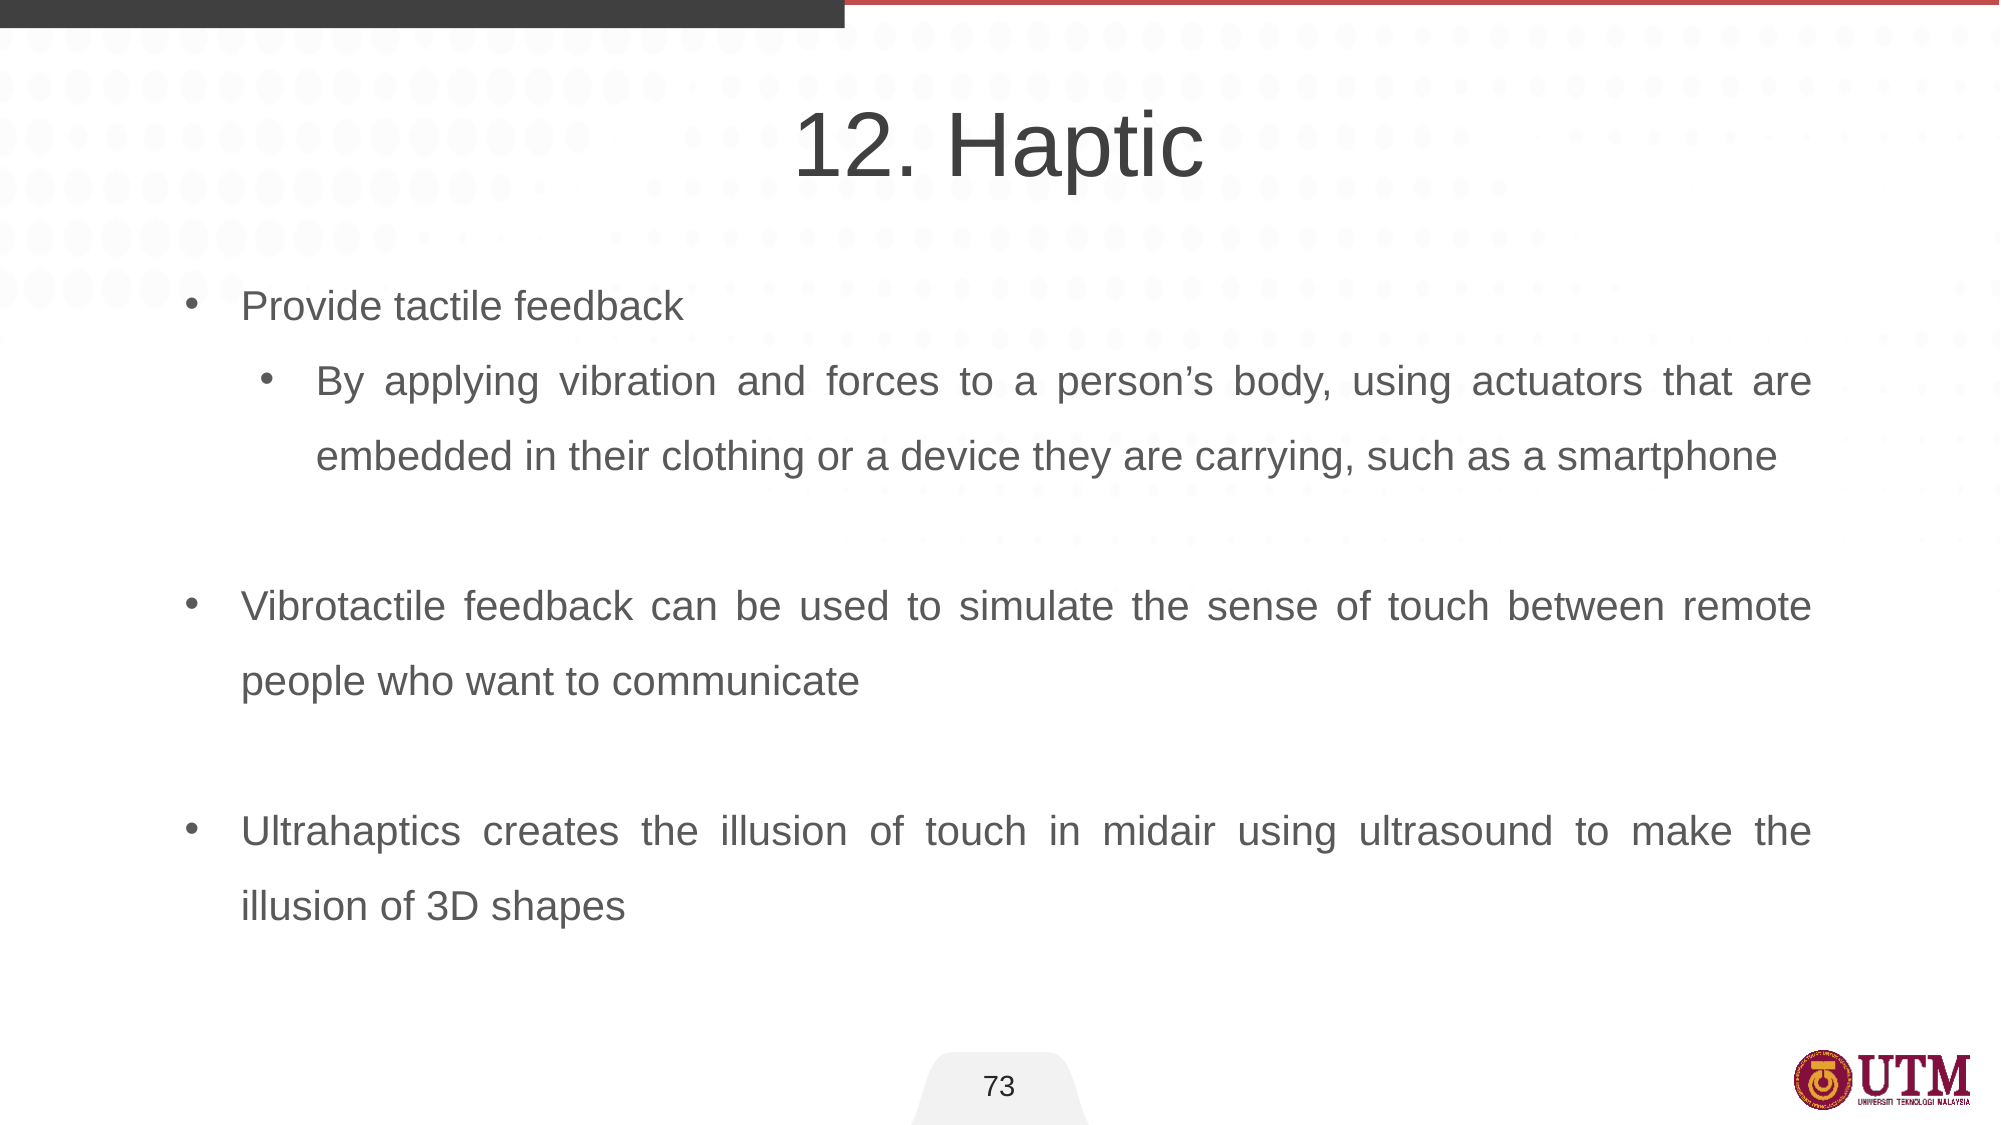

12. Haptic
Provide tactile feedback
By applying vibration and forces to a person’s body, using actuators that are embedded in their clothing or a device they are carrying, such as a smartphone

Vibrotactile feedback can be used to simulate the sense of touch between remote people who want to communicate

Ultrahaptics creates the illusion of touch in midair using ultrasound to make the illusion of 3D shapes
73